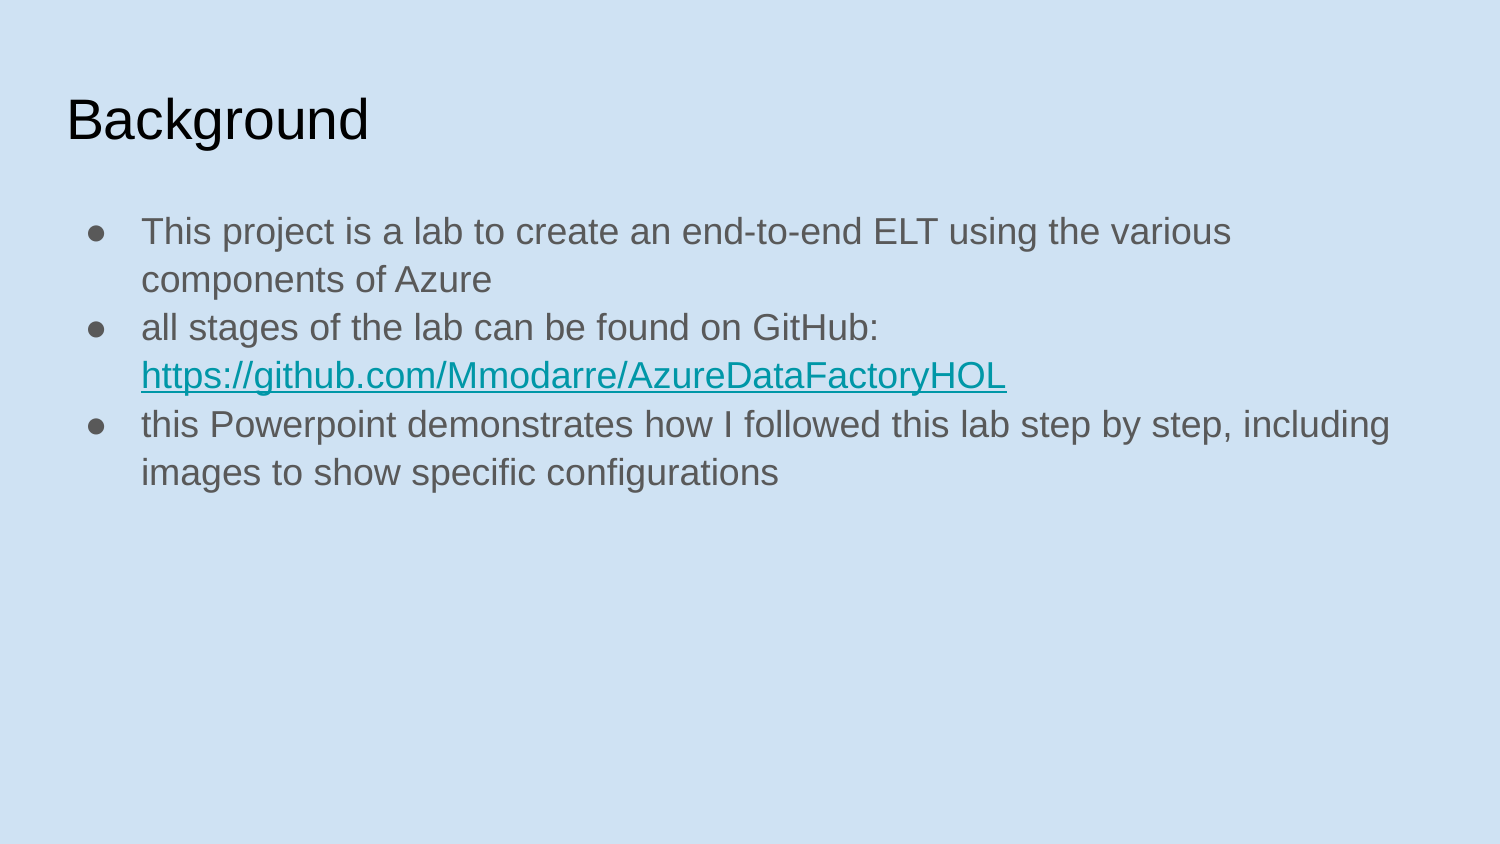

# Background
This project is a lab to create an end-to-end ELT using the various components of Azure
all stages of the lab can be found on GitHub: https://github.com/Mmodarre/AzureDataFactoryHOL
this Powerpoint demonstrates how I followed this lab step by step, including images to show specific configurations